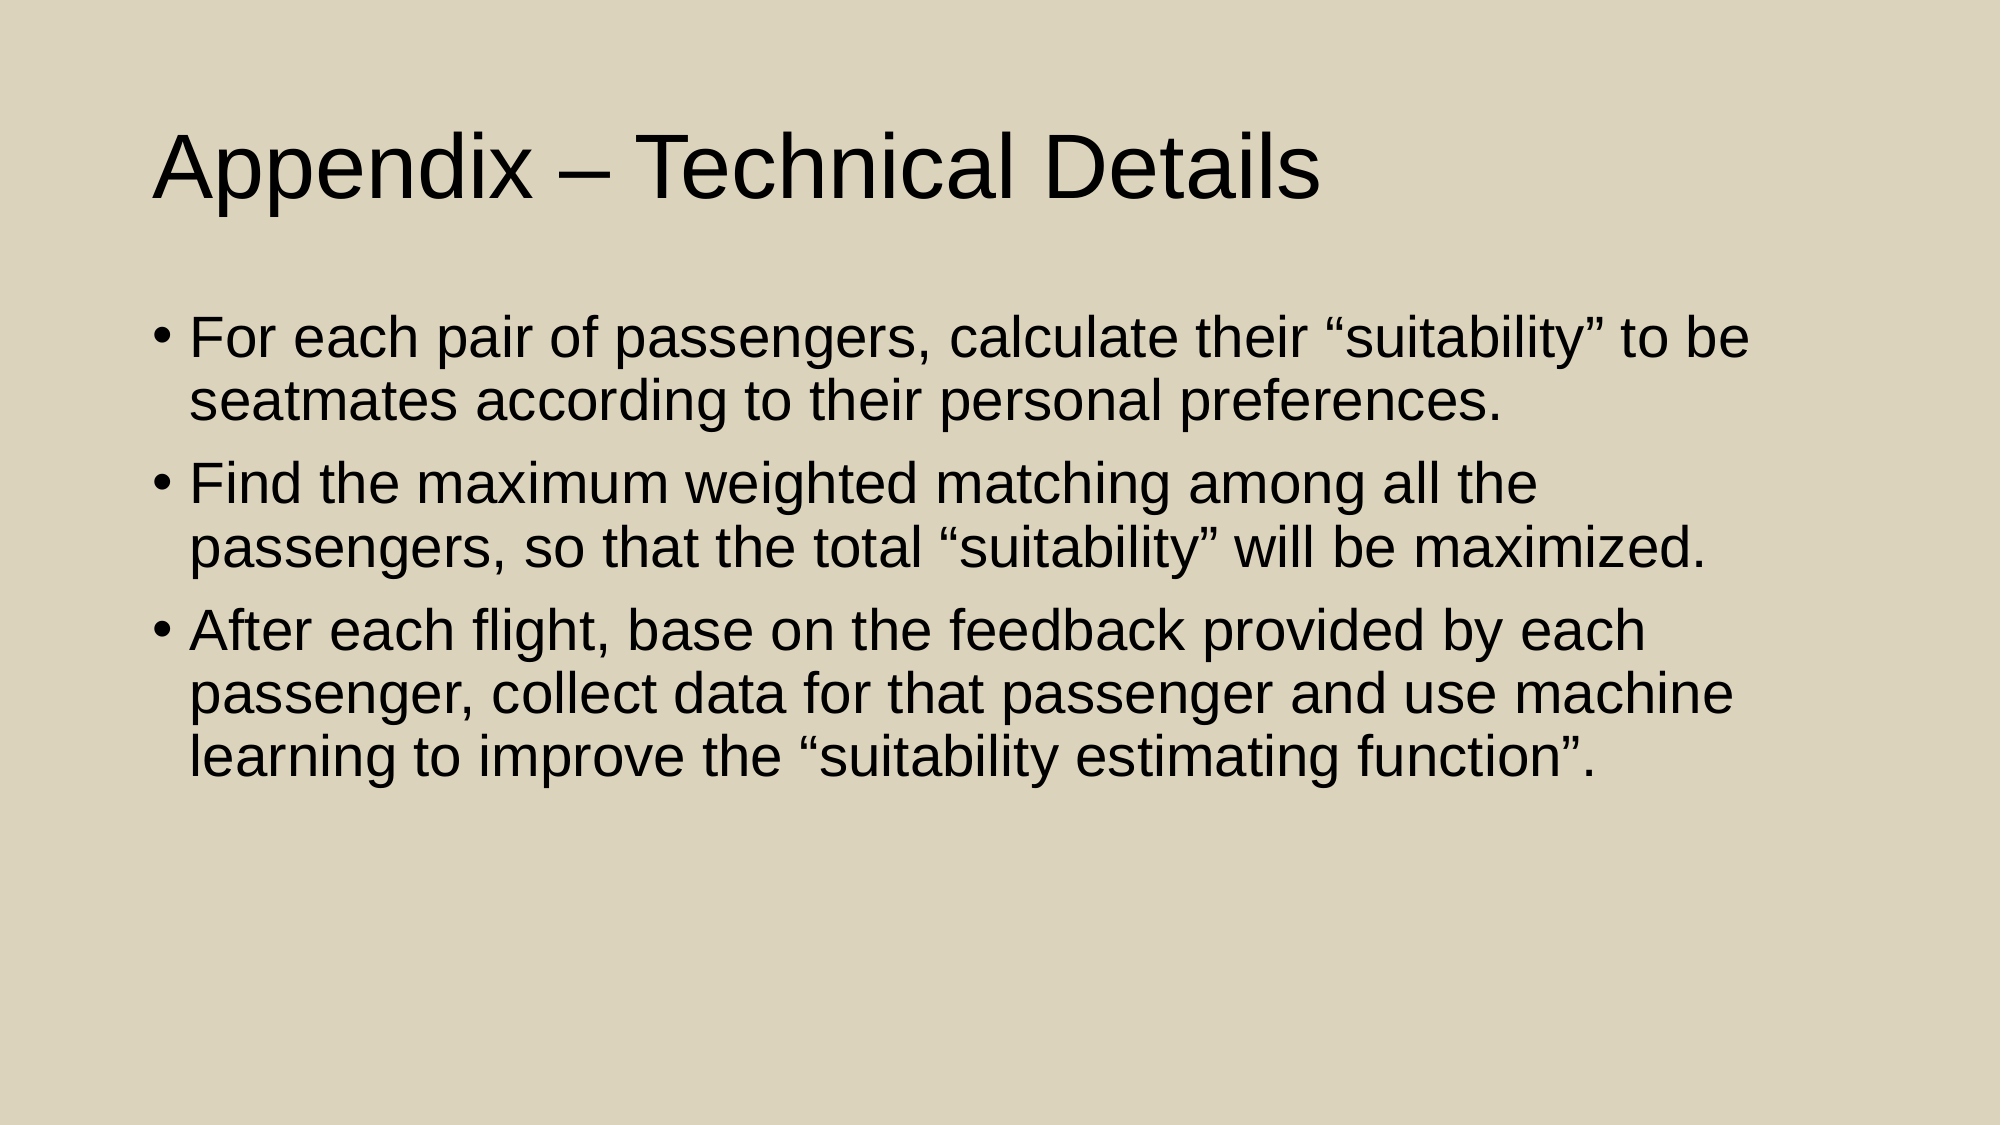

# Appendix – Technical Details
For each pair of passengers, calculate their “suitability” to be seatmates according to their personal preferences.
Find the maximum weighted matching among all the passengers, so that the total “suitability” will be maximized.
After each flight, base on the feedback provided by each passenger, collect data for that passenger and use machine learning to improve the “suitability estimating function”.